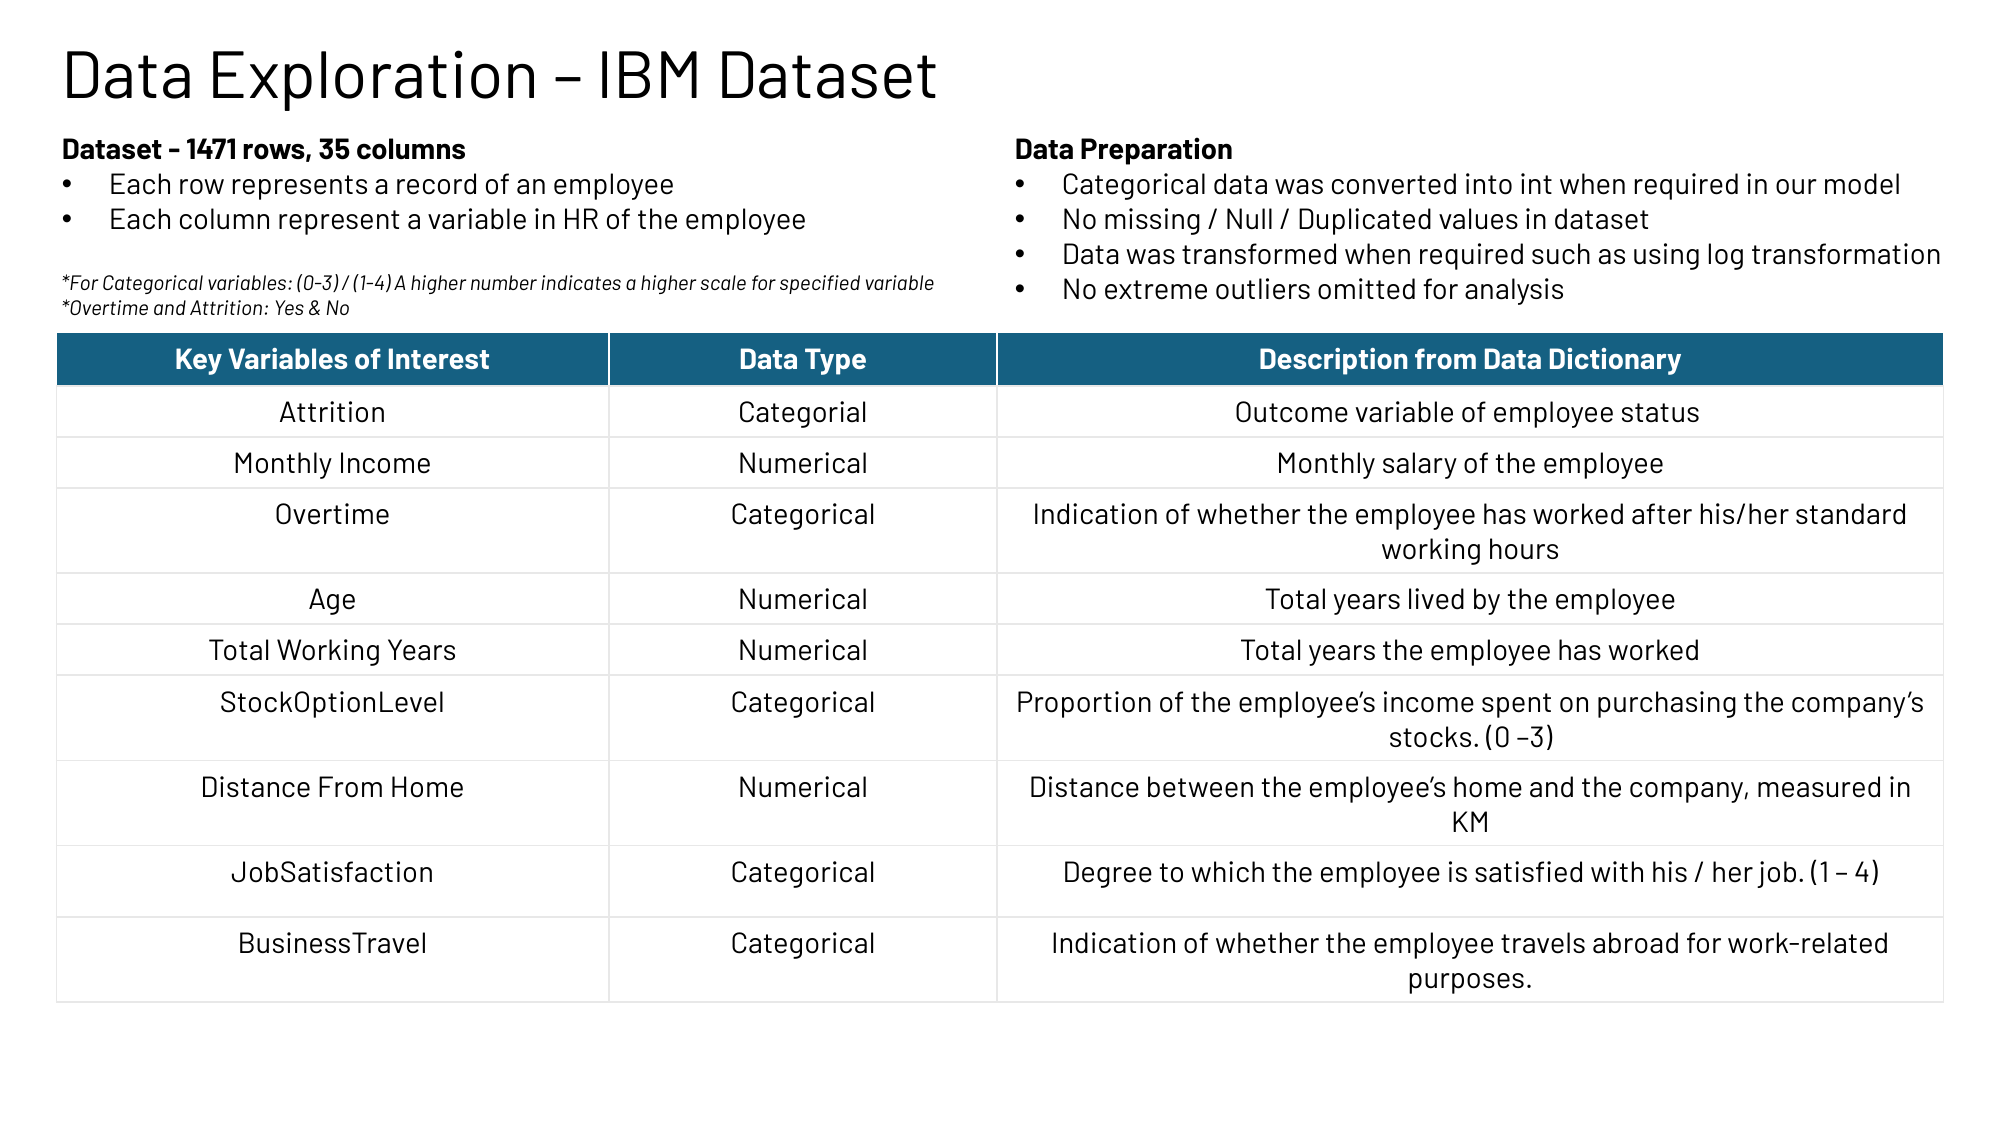

# Data Exploration – IBM Dataset
Dataset - 1471 rows, 35 columns
Each row represents a record of an employee
Each column represent a variable in HR of the employee
Data Preparation
Categorical data was converted into int when required in our model
No missing / Null / Duplicated values in dataset
Data was transformed when required such as using log transformation
No extreme outliers omitted for analysis
*For Categorical variables: (0-3) / (1-4) A higher number indicates a higher scale for specified variable
*Overtime and Attrition: Yes & No
| Key Variables of Interest | Data Type | Description from Data Dictionary |
| --- | --- | --- |
| Attrition | Categorial | Outcome variable of employee status |
| Monthly Income | Numerical | Monthly salary of the employee |
| Overtime | Categorical | Indication of whether the employee has worked after his/her standard working hours |
| Age | Numerical | Total years lived by the employee |
| Total Working Years | Numerical | Total years the employee has worked |
| StockOptionLevel | Categorical | Proportion of the employee’s income spent on purchasing the company’s stocks. (0 –3) |
| Distance From Home | Numerical | Distance between the employee’s home and the company, measured in KM |
| JobSatisfaction | Categorical | Degree to which the employee is satisfied with his / her job. (1 – 4) |
| BusinessTravel | Categorical | Indication of whether the employee travels abroad for work-related purposes. |